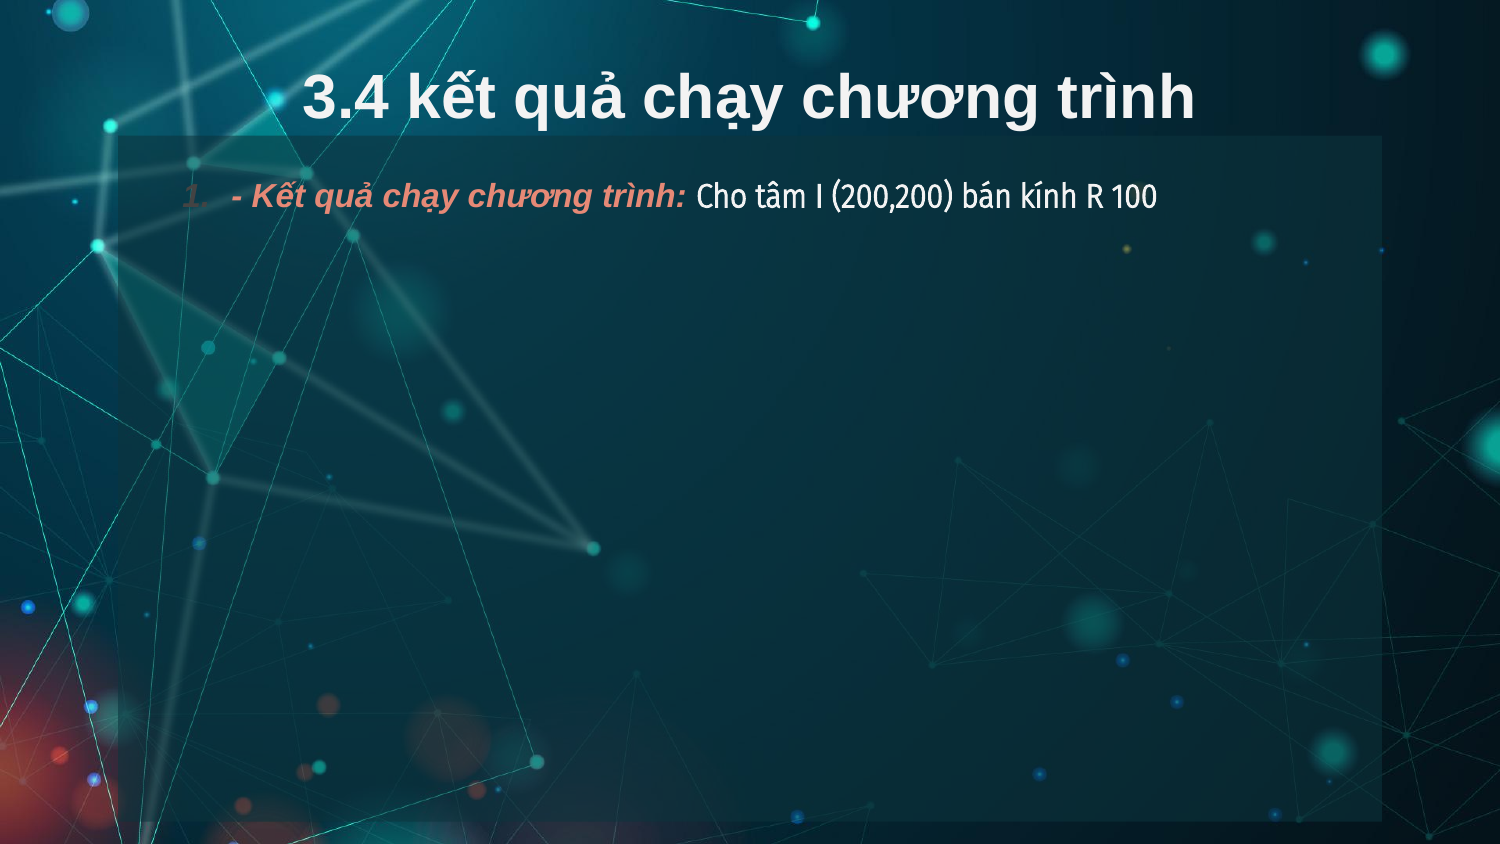

# 3.4 kết quả chạy chương trình
- Kết quả chạy chương trình: Cho tâm I (200,200) bán kính R 100